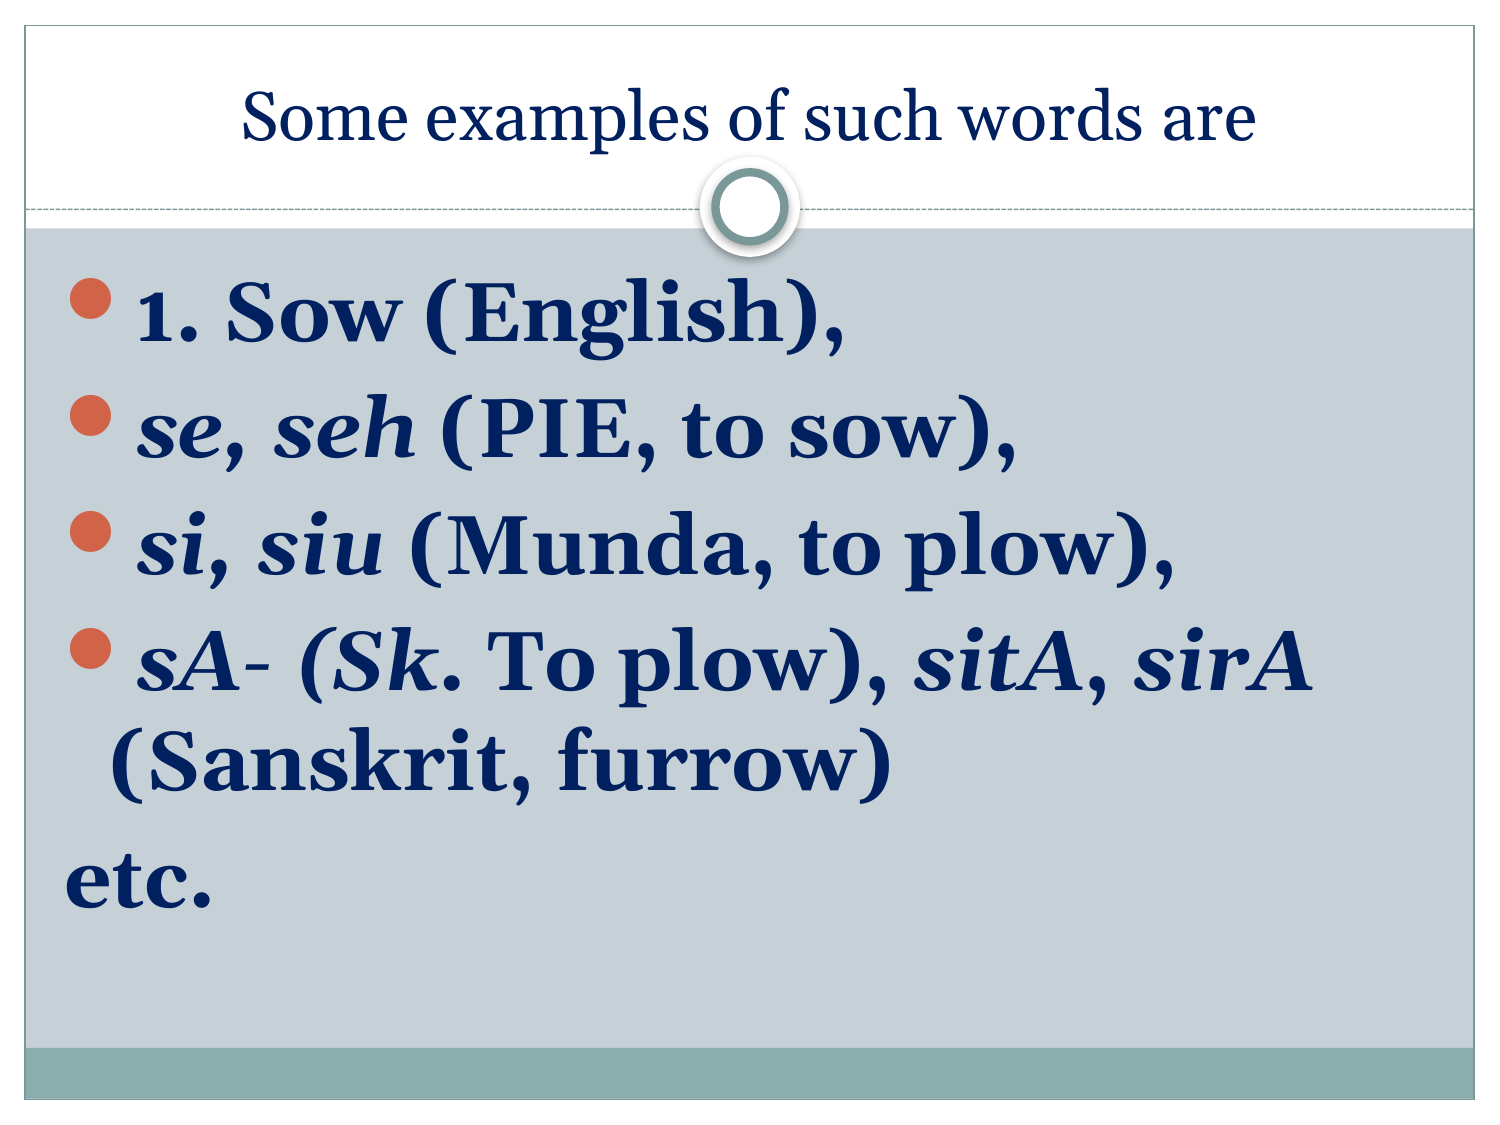

# Some examples of such words are
1. Sow (English),
se, seh (PIE, to sow),
si, siu (Munda, to plow),
sA- (Sk. To plow), sitA, sirA (Sanskrit, furrow)
etc.